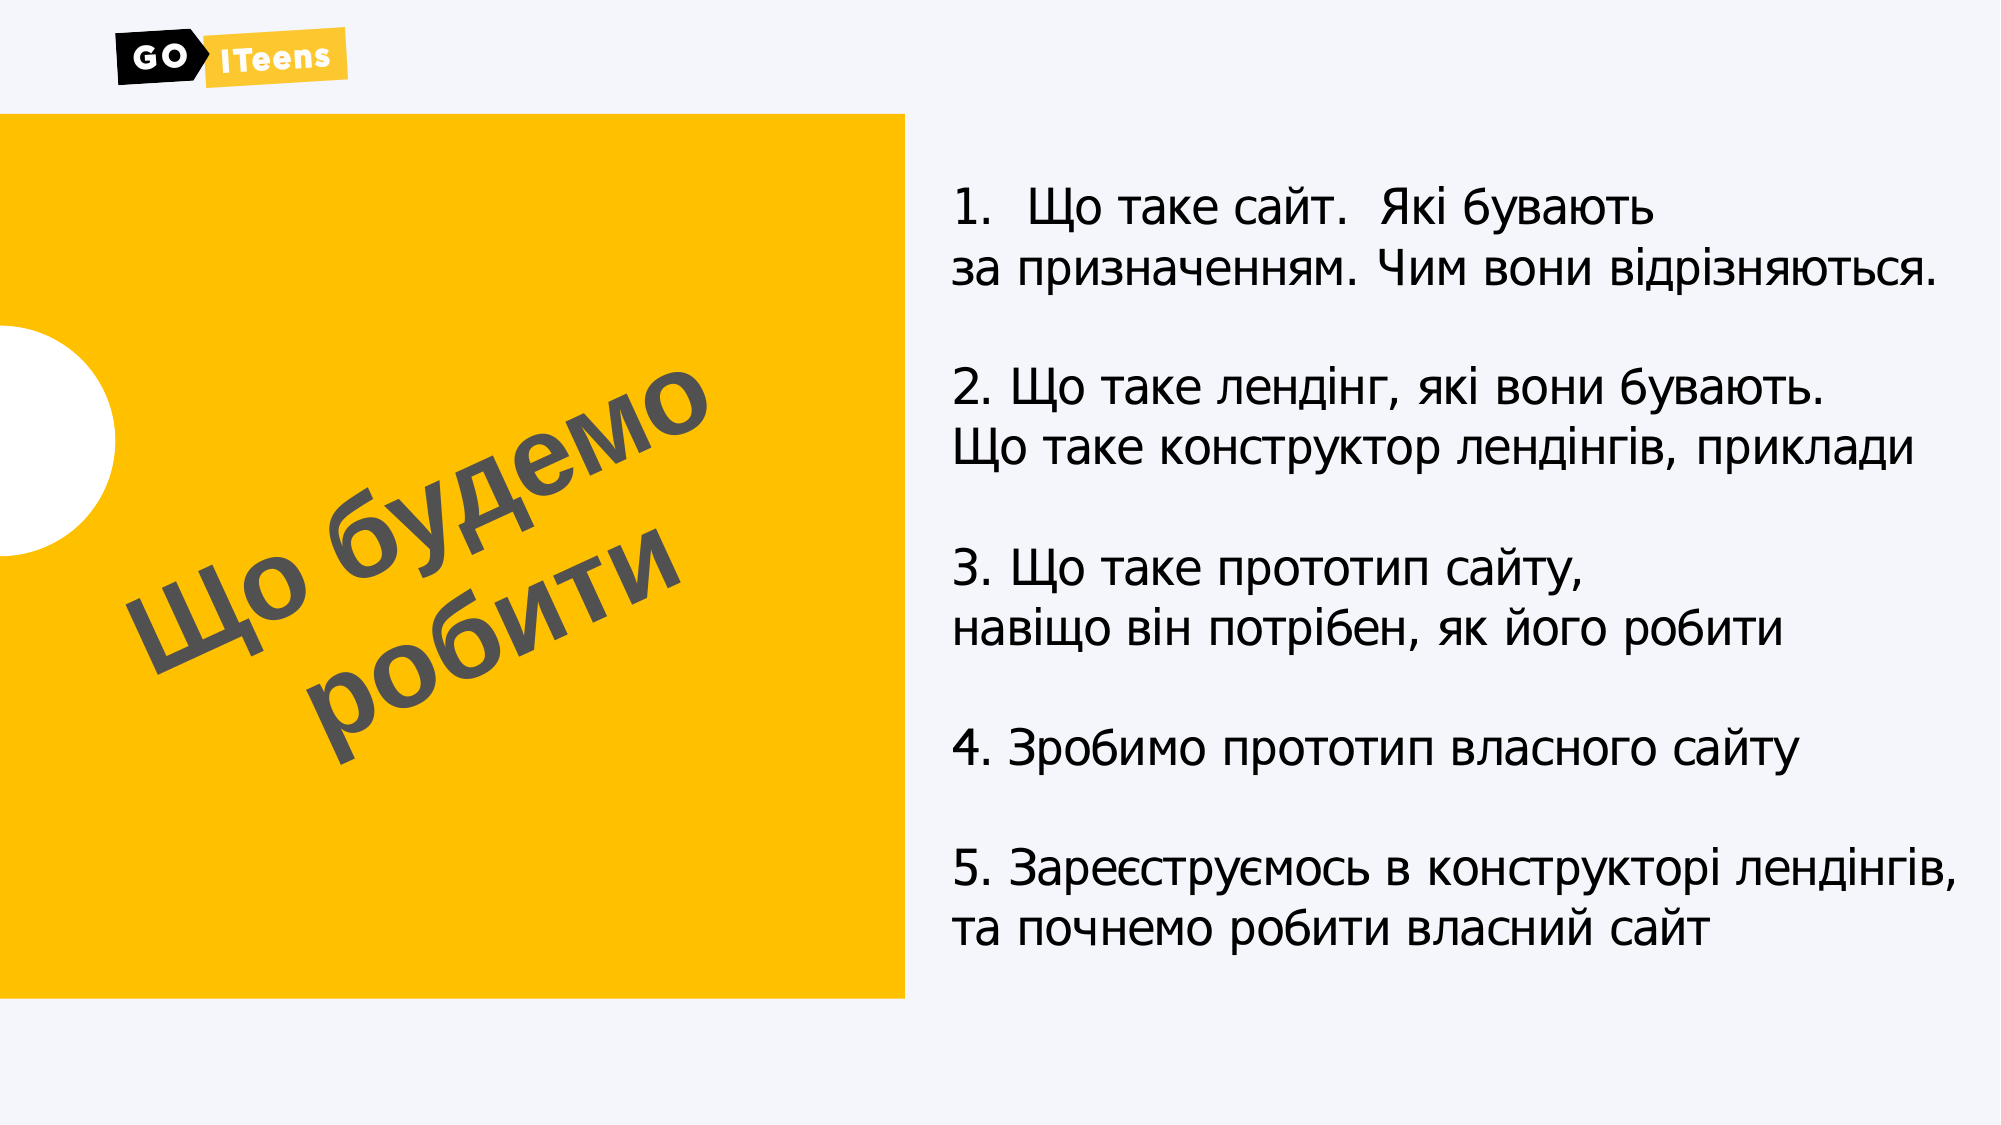

Що таке сайт.  Які бувають
за призначенням. Чим вони відрізняються.

2. Що таке лендінг, які вони бувають.
Що таке конструктор лендінгів, приклади

3. Що таке прототип сайту,
навіщо він потрібен, як його робити

4. Зробимо прототип власного сайту

5. Зареєструємось в конструкторі лендінгів,
та почнемо робити власний сайт
Що будемо
робити